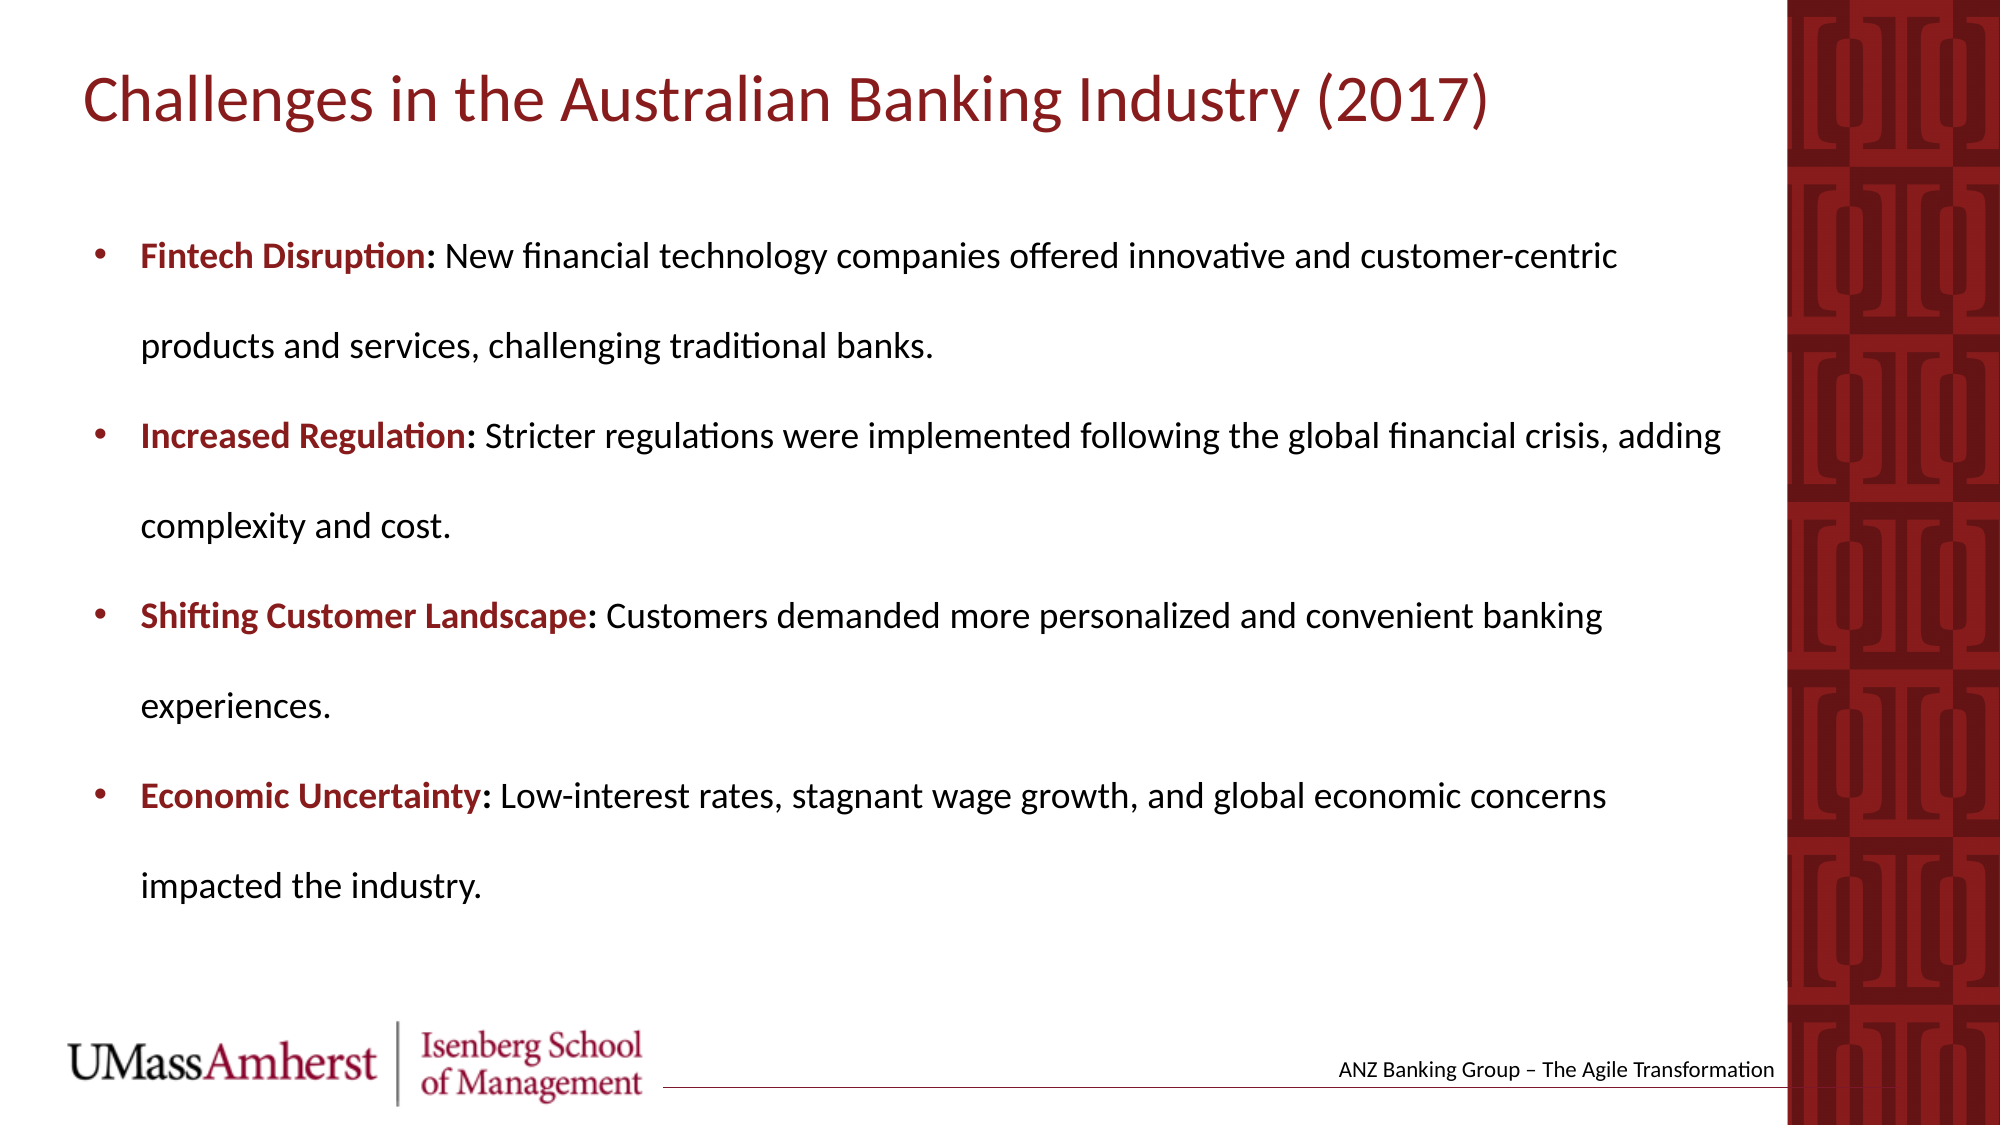

Challenges in the Australian Banking Industry (2017)
Fintech Disruption: New financial technology companies offered innovative and customer-centric products and services, challenging traditional banks.
Increased Regulation: Stricter regulations were implemented following the global financial crisis, adding complexity and cost.
Shifting Customer Landscape: Customers demanded more personalized and convenient banking experiences.
Economic Uncertainty: Low-interest rates, stagnant wage growth, and global economic concerns impacted the industry.